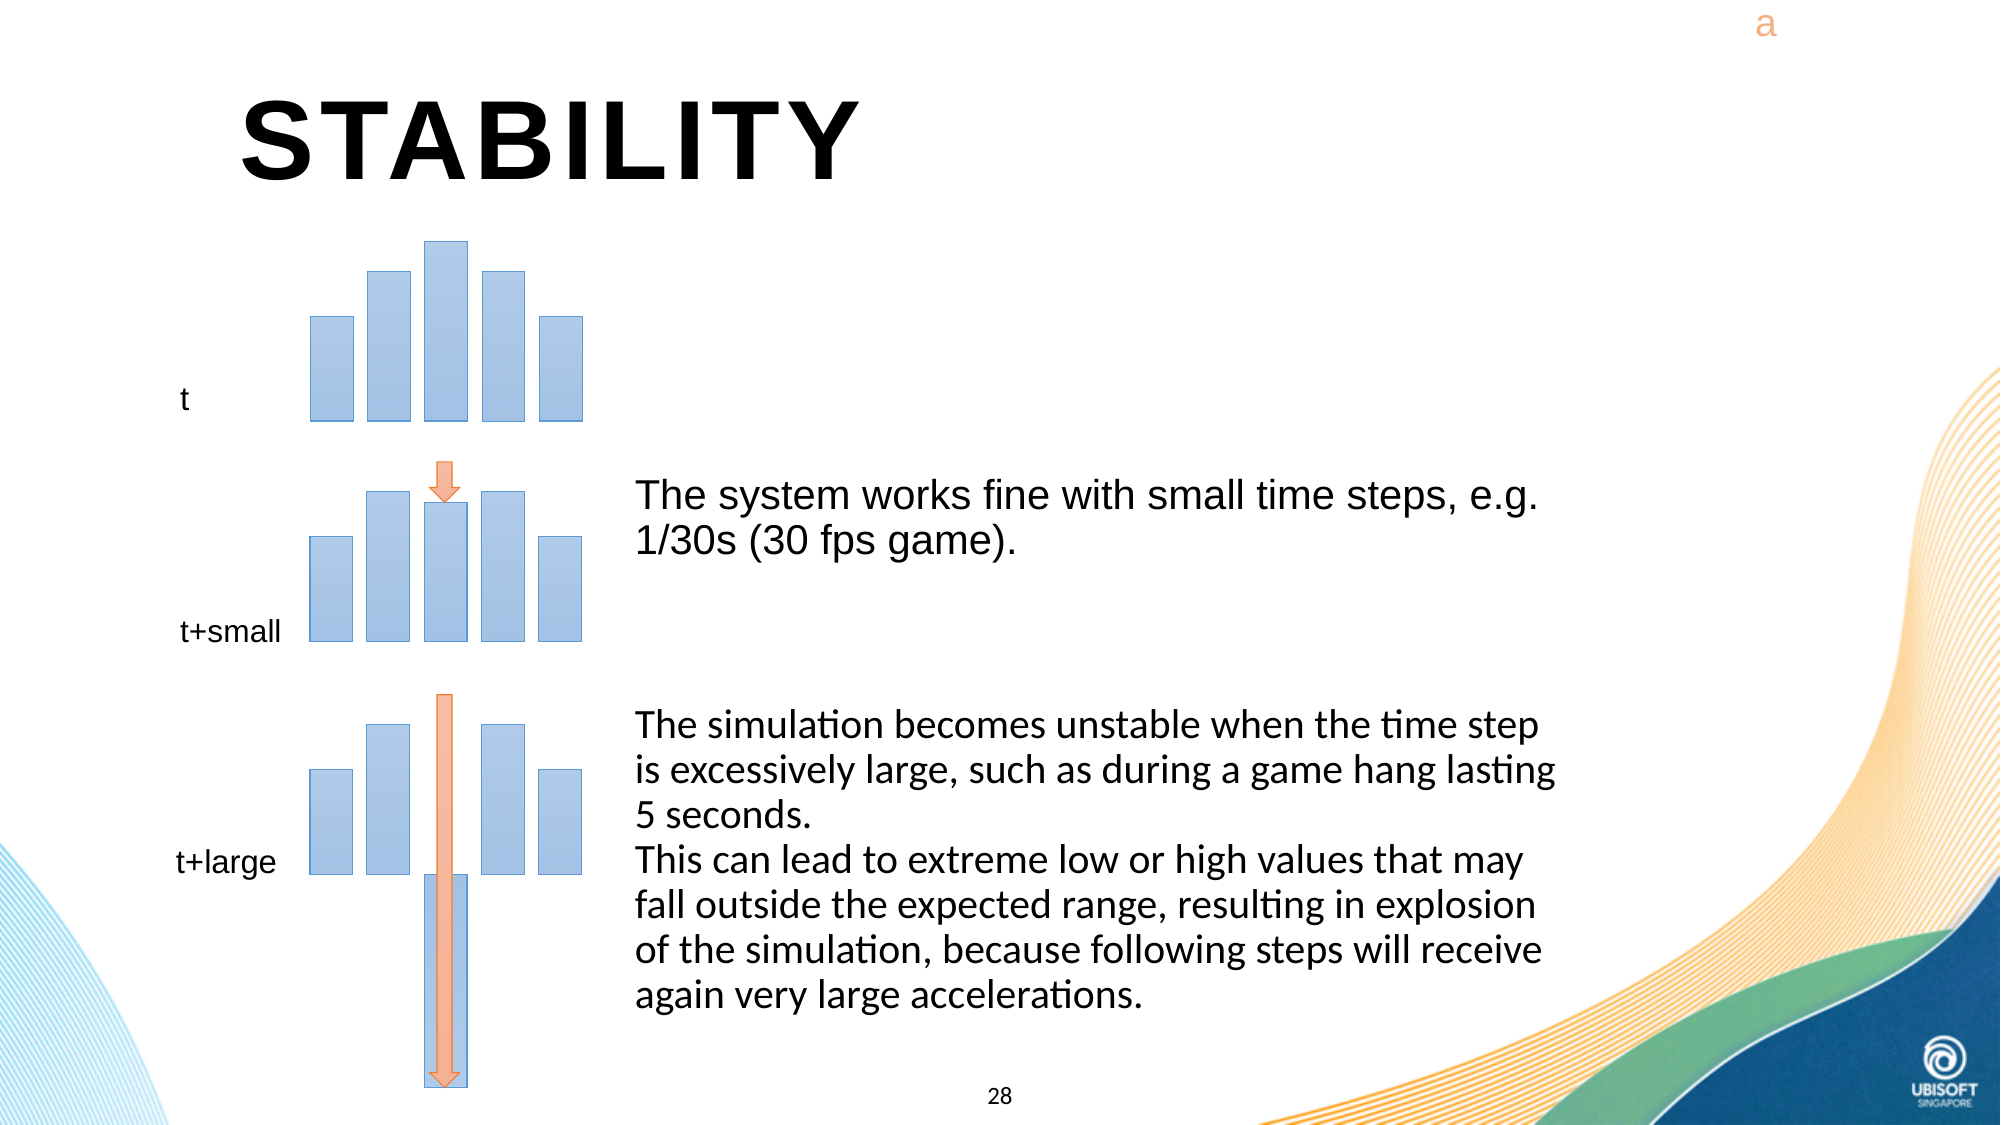

a
STABILITY

t

The system works fine with small time steps, e.g. 1/30s (30 fps game).

t+small

The simulation becomes unstable when the time step is excessively large, such as during a game hang lasting 5 seconds.
This can lead to extreme low or high values that may fall outside the expected range, resulting in explosion of the simulation, because following steps will receive again very large accelerations.

t+large

28